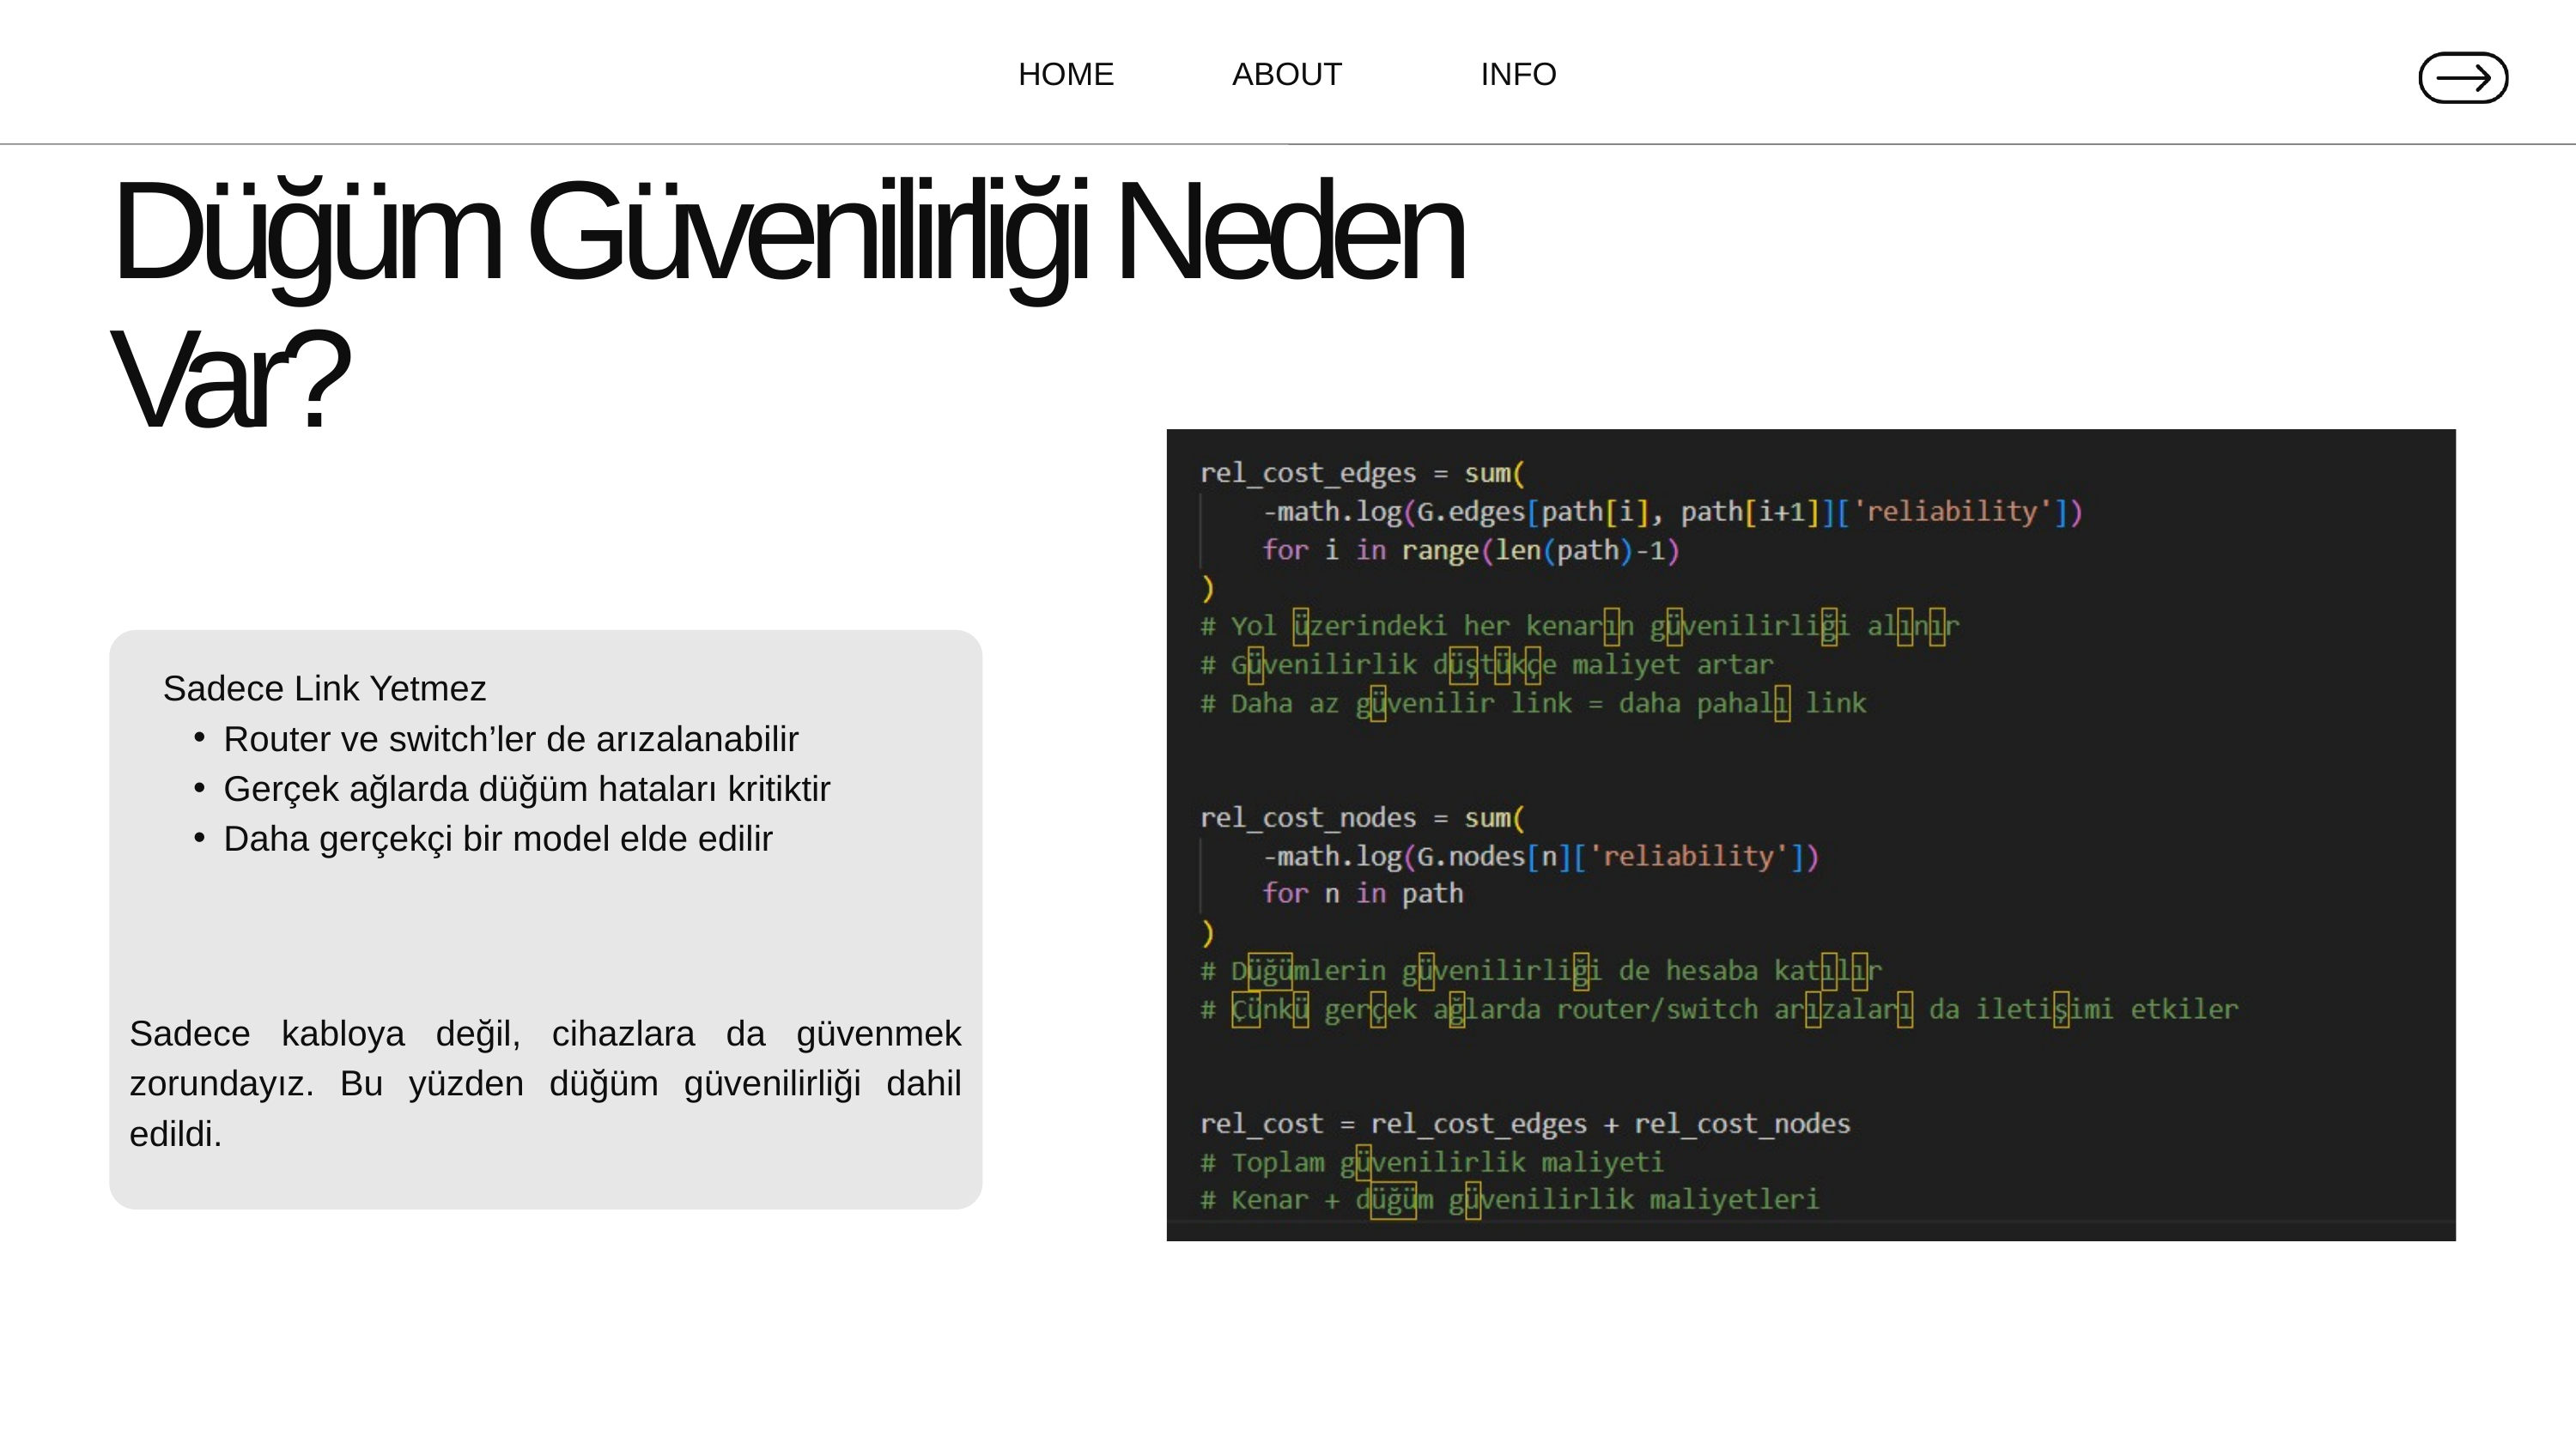

HOME
ABOUT
INFO

Düğüm Güvenilirliği Neden Var?

Sadece Link Yetmez
Router ve switch’ler de arızalanabilir
Gerçek ağlarda düğüm hataları kritiktir
Daha gerçekçi bir model elde edilir

Sadece kabloya değil, cihazlara da güvenmek zorundayız. Bu yüzden düğüm güvenilirliği dahil edildi.